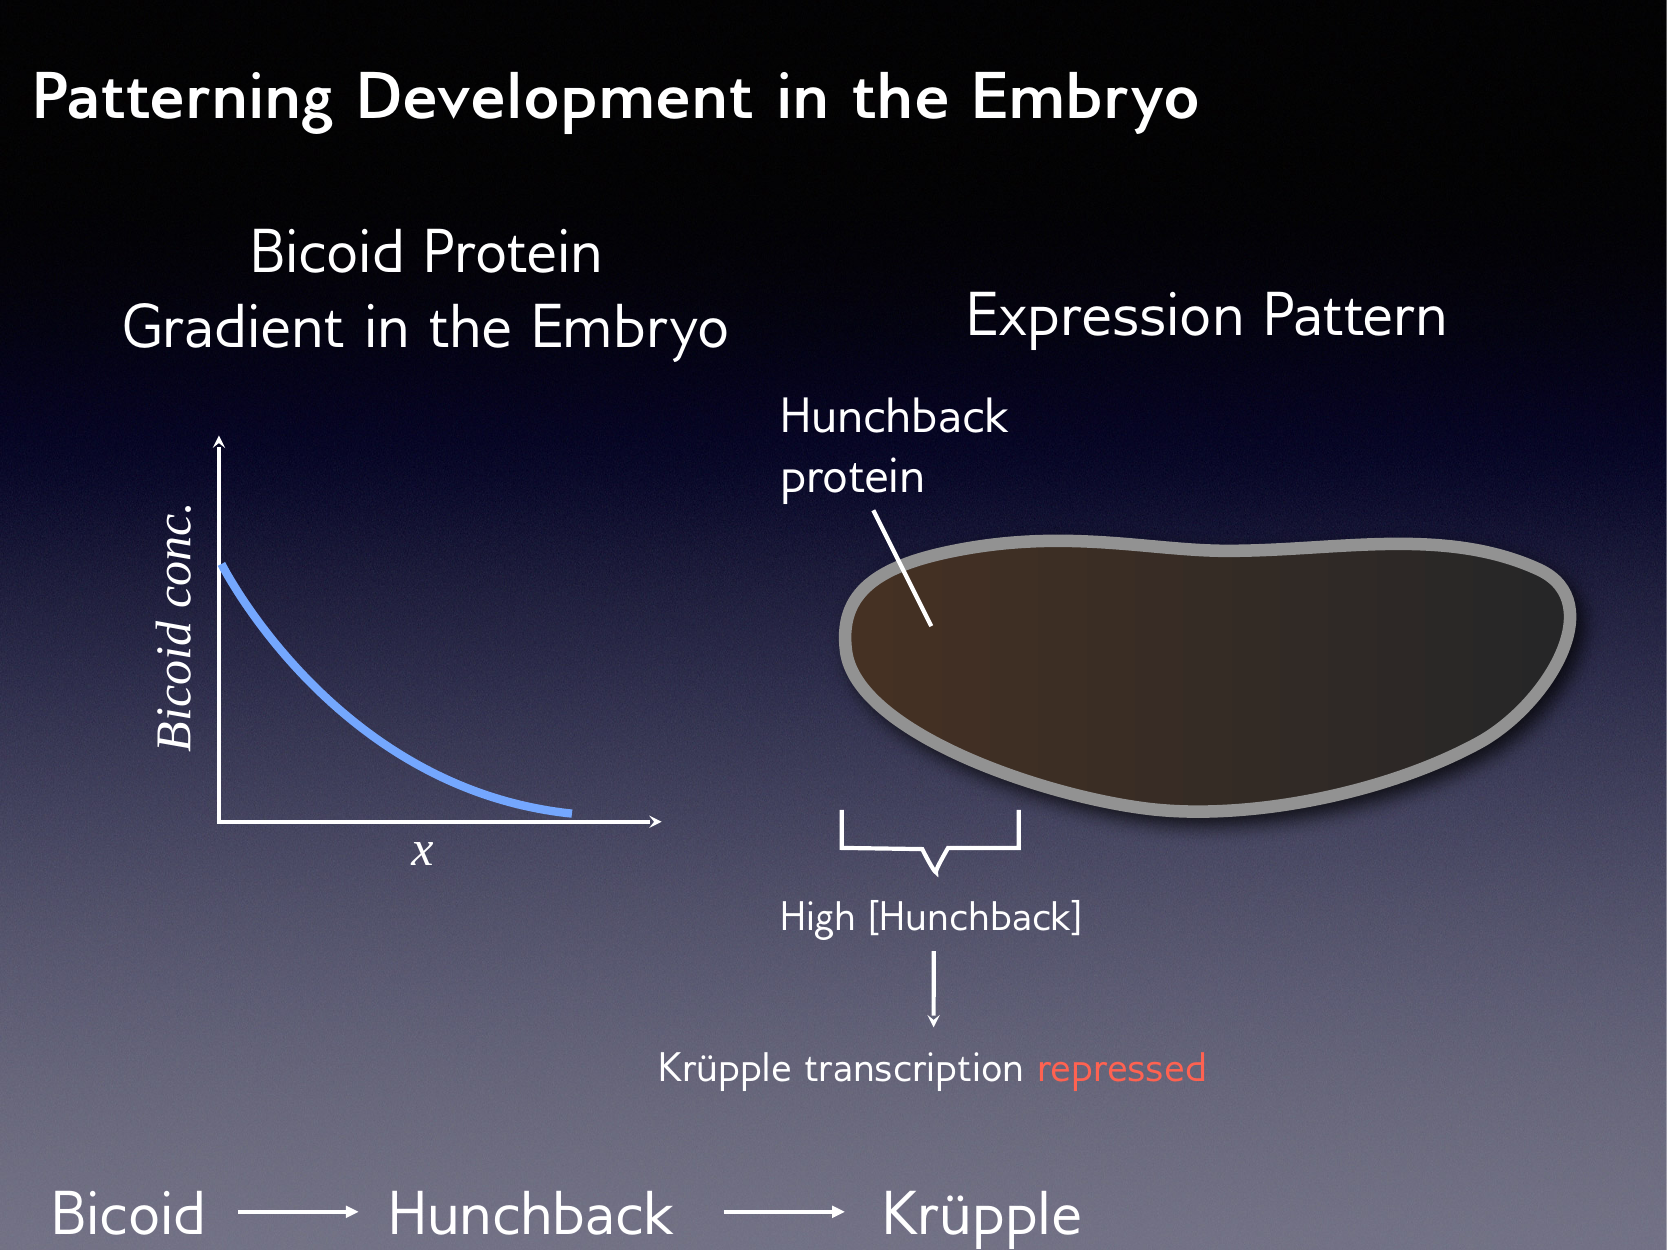

Patterning Development in the Embryo
Bicoid Protein
Gradient in the Embryo
Expression Pattern
Hunchback
protein

Bicoid conc.
x

High [Hunchback]

Krüpple transcription repressed
Bicoid
Hunchback
Krüpple